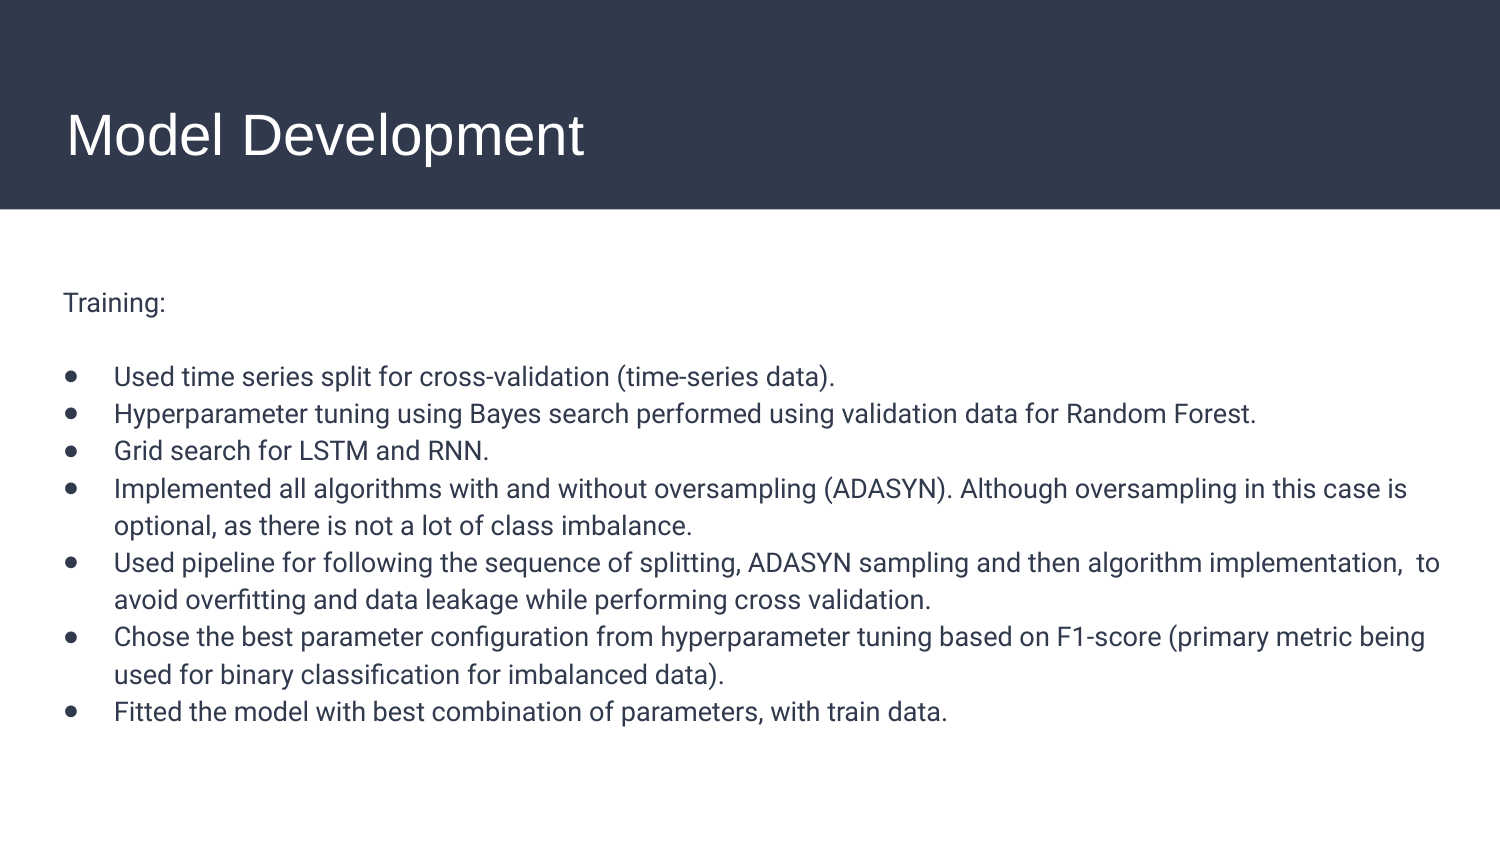

# Model Development
Training:

Used time series split for cross-validation (time-series data).
Hyperparameter tuning using Bayes search performed using validation data for Random Forest.
Grid search for LSTM and RNN.
Implemented all algorithms with and without oversampling (ADASYN). Although oversampling in this case is optional, as there is not a lot of class imbalance.
Used pipeline for following the sequence of splitting, ADASYN sampling and then algorithm implementation,  to avoid overfitting and data leakage while performing cross validation.
Chose the best parameter configuration from hyperparameter tuning based on F1-score (primary metric being used for binary classification for imbalanced data).
Fitted the model with best combination of parameters, with train data.